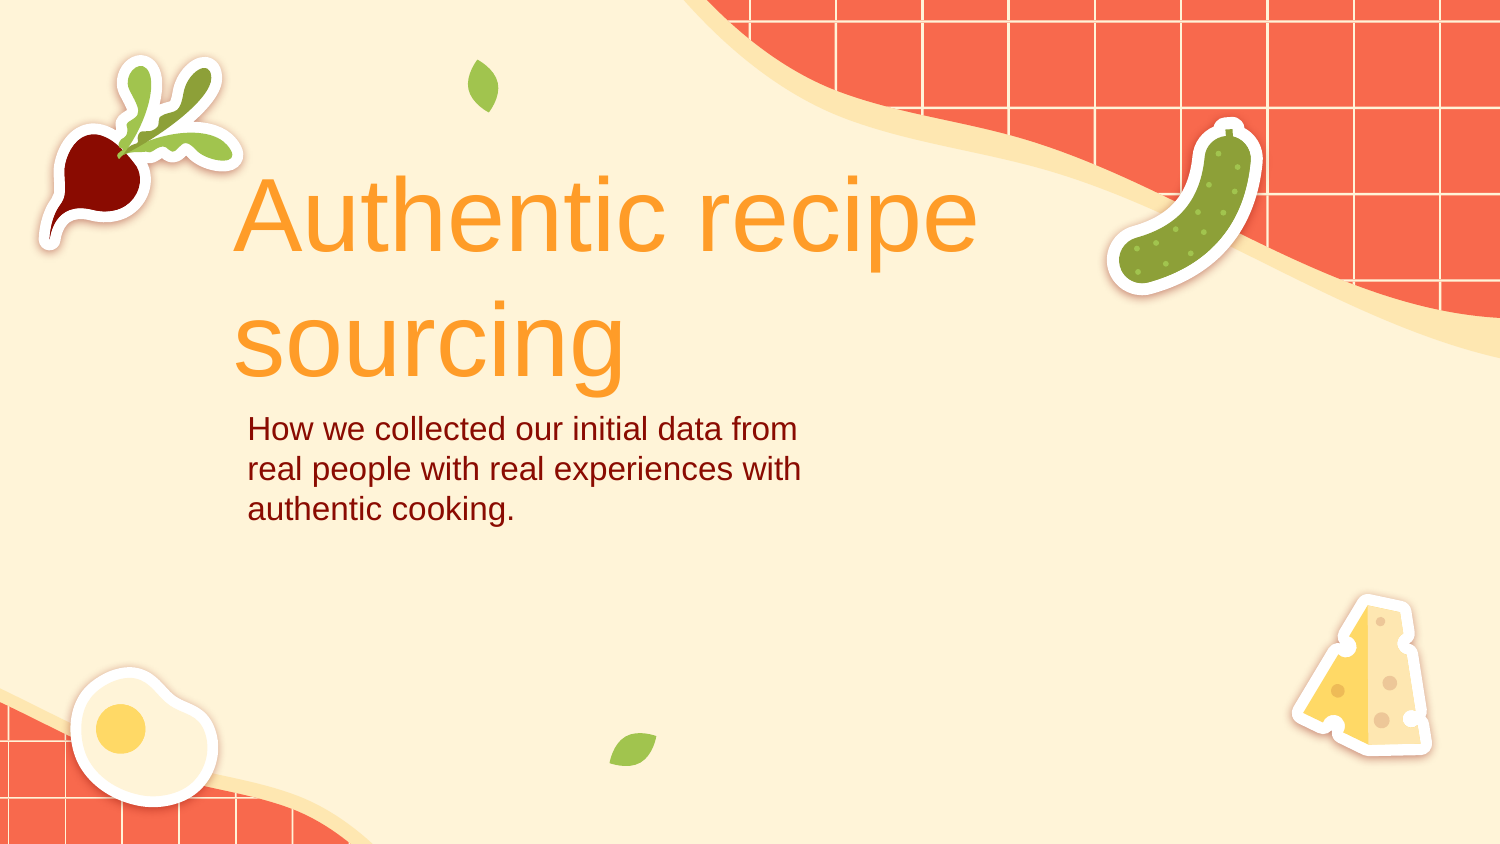

# Authentic recipe sourcing
How we collected our initial data from real people with real experiences with authentic cooking.